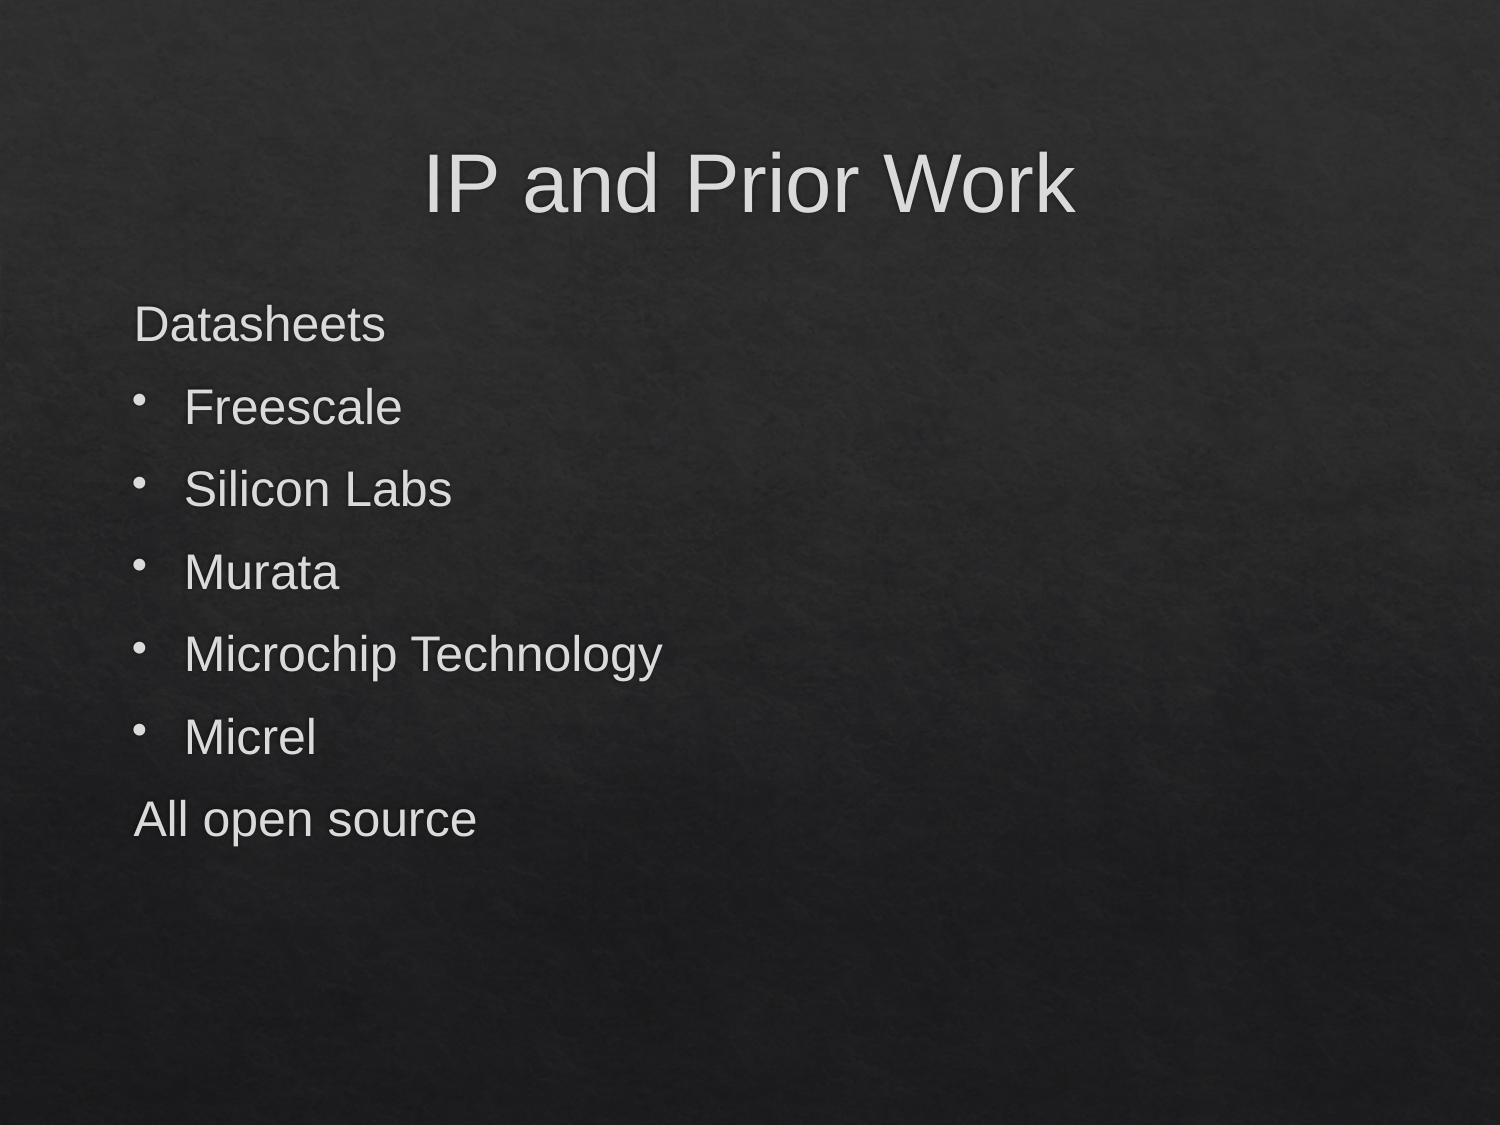

# IP and Prior Work
Datasheets
Freescale
Silicon Labs
Murata
Microchip Technology
Micrel
All open source